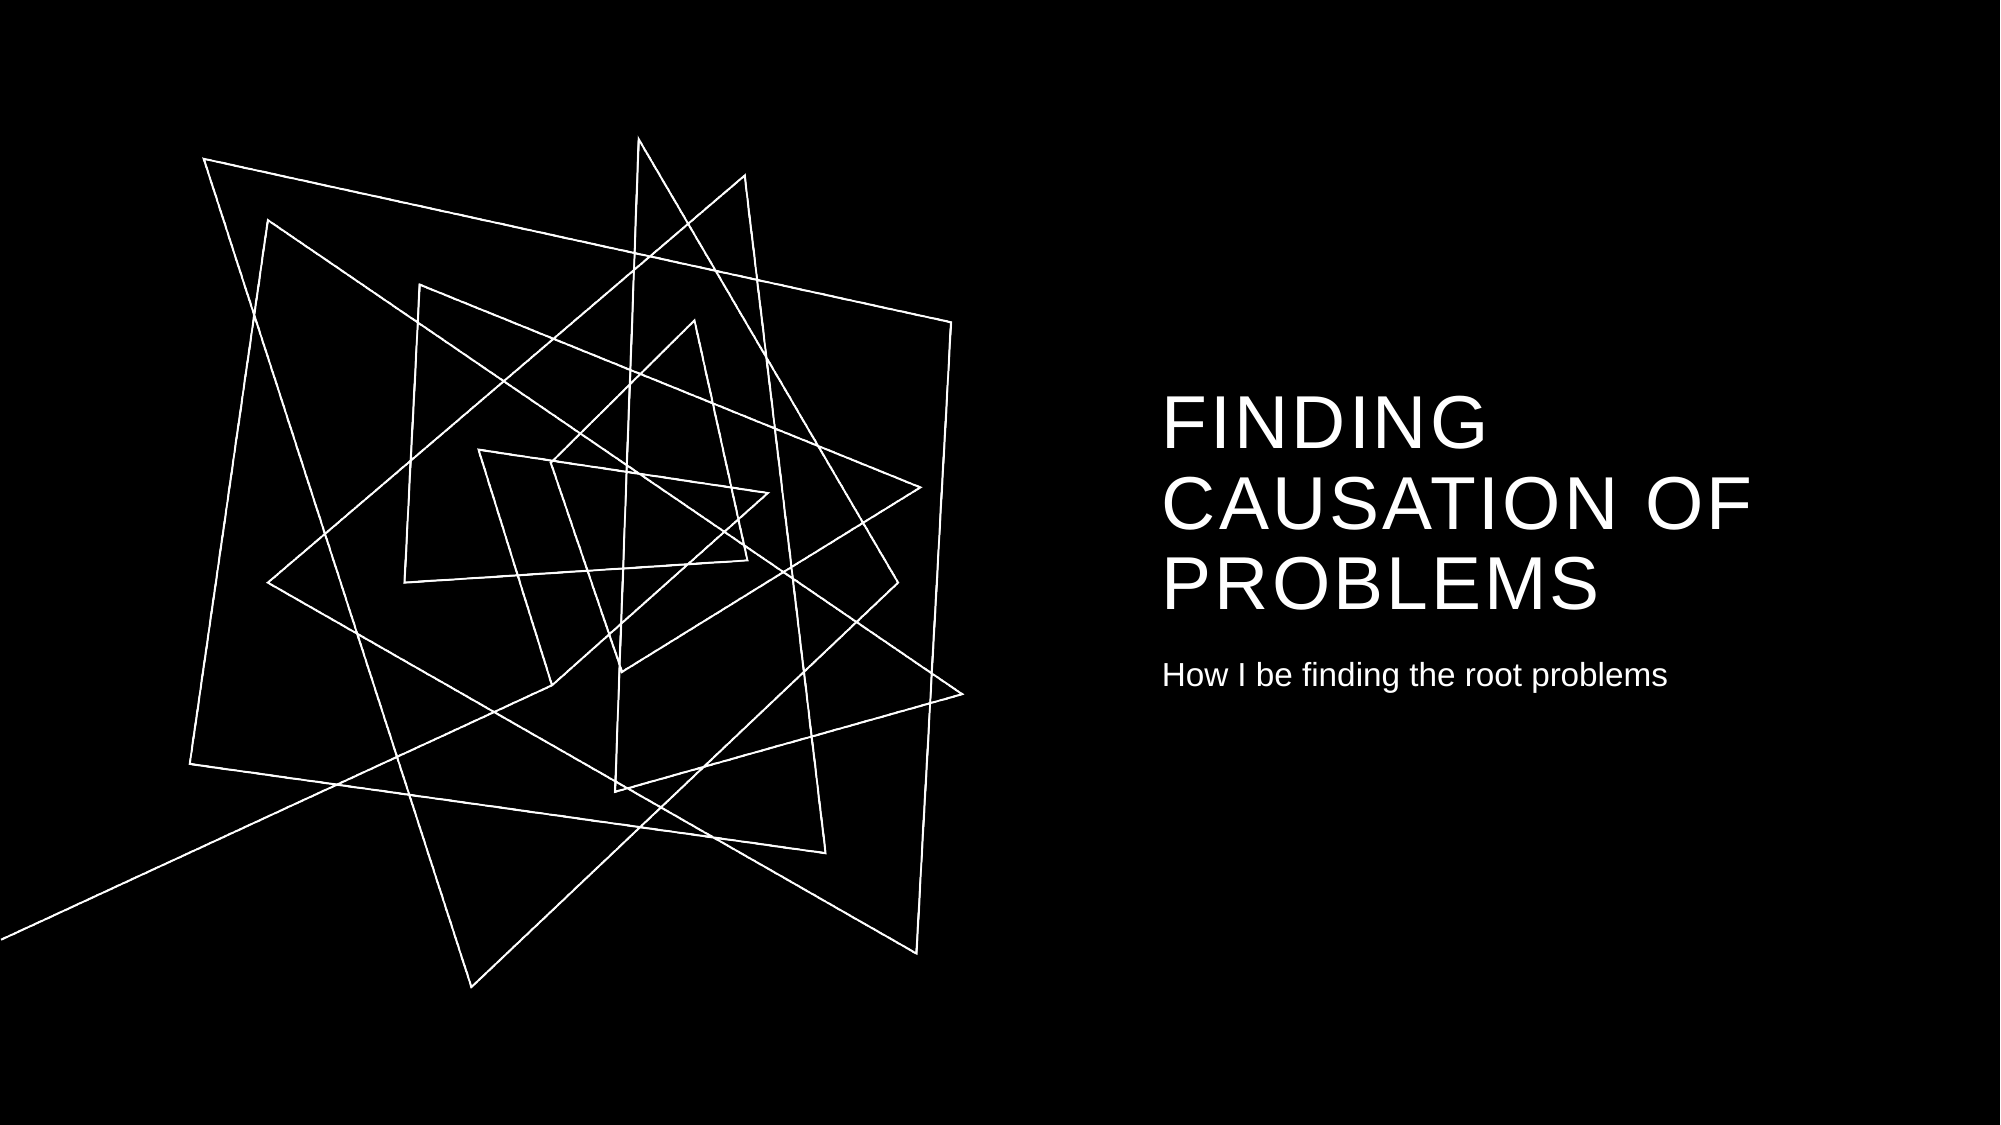

# Finding Causation of problems
How I be finding the root problems